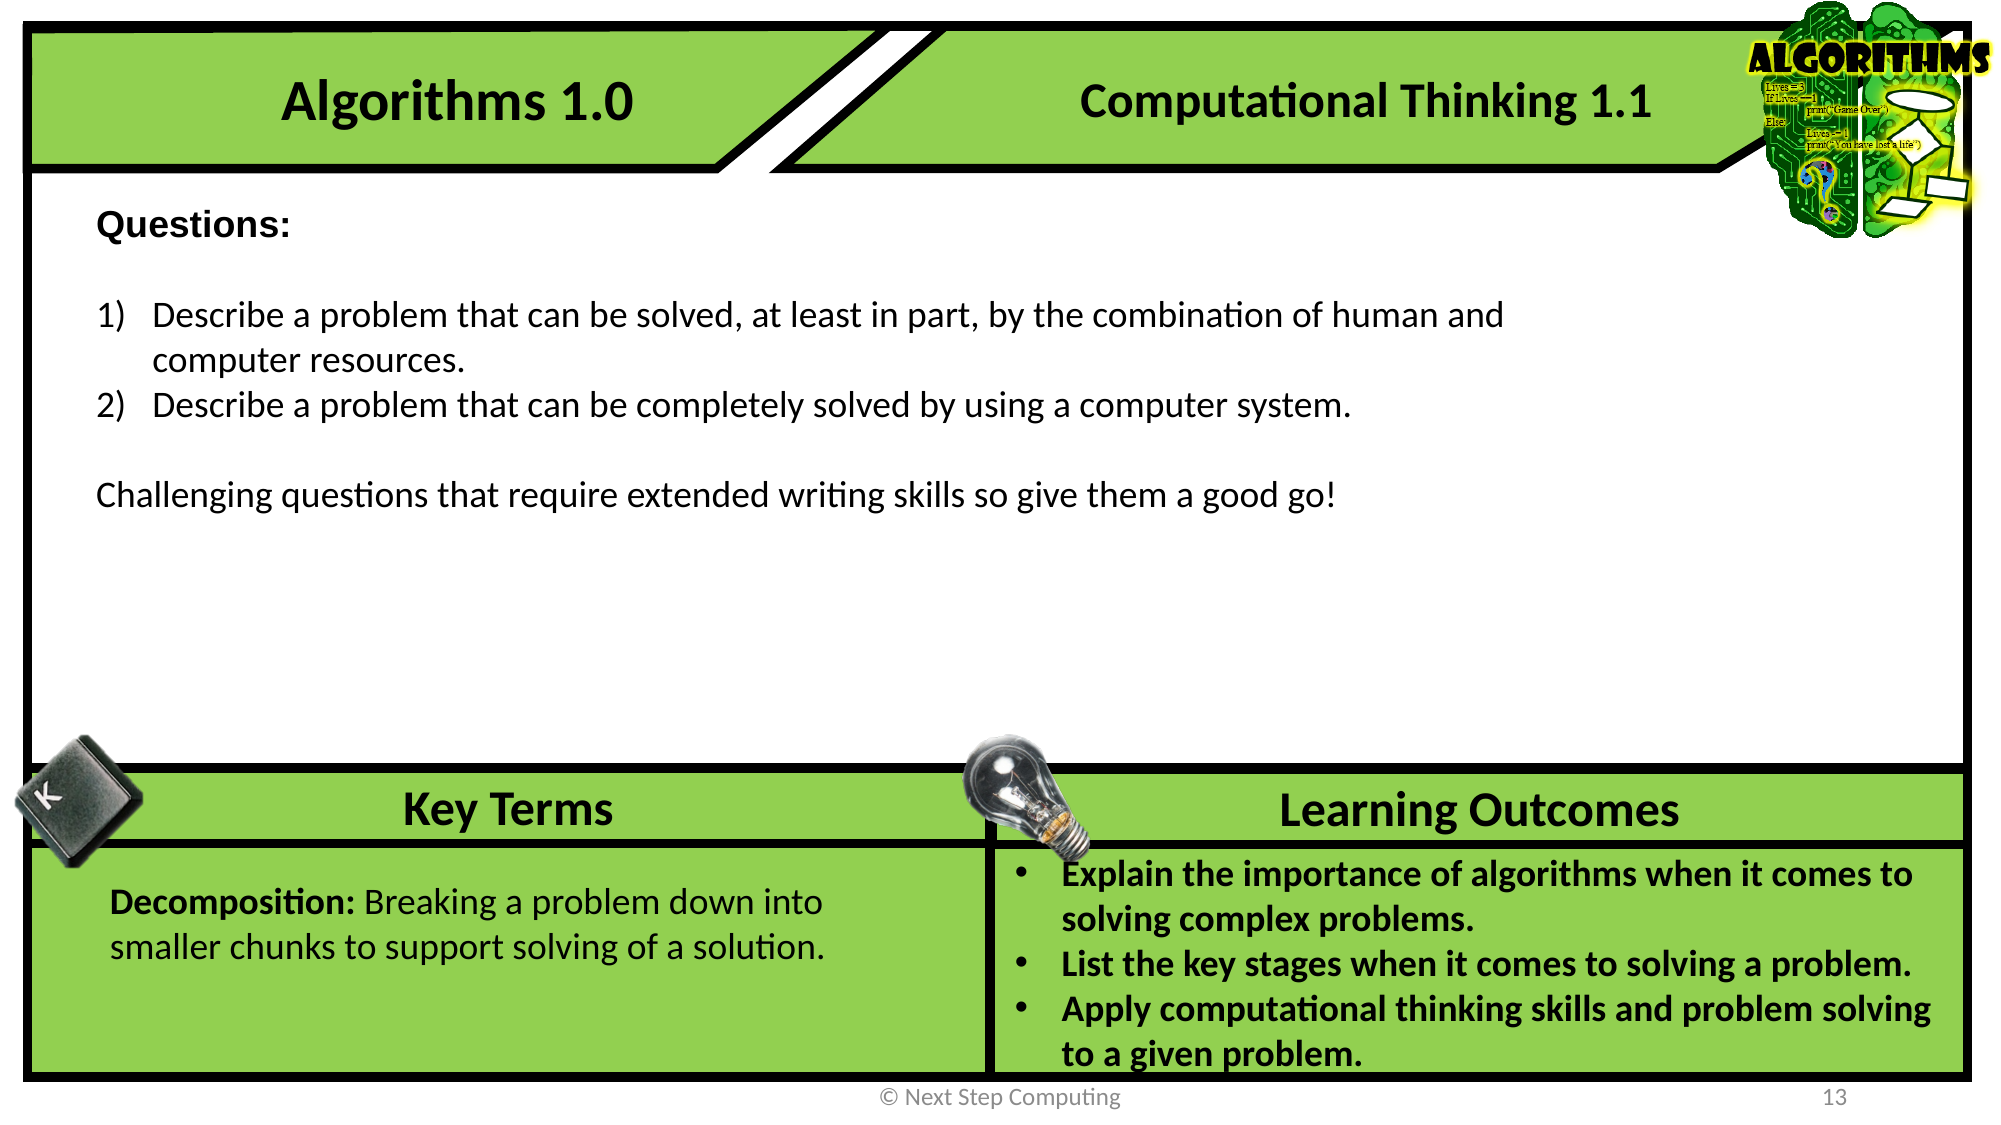

Questions:

Describe a problem that can be solved, at least in part, by the combination of human and computer resources.
Describe a problem that can be completely solved by using a computer system.

Challenging questions that require extended writing skills so give them a good go!

Decomposition: Breaking a problem down into smaller chunks to support solving of a solution.
© Next Step Computing
13